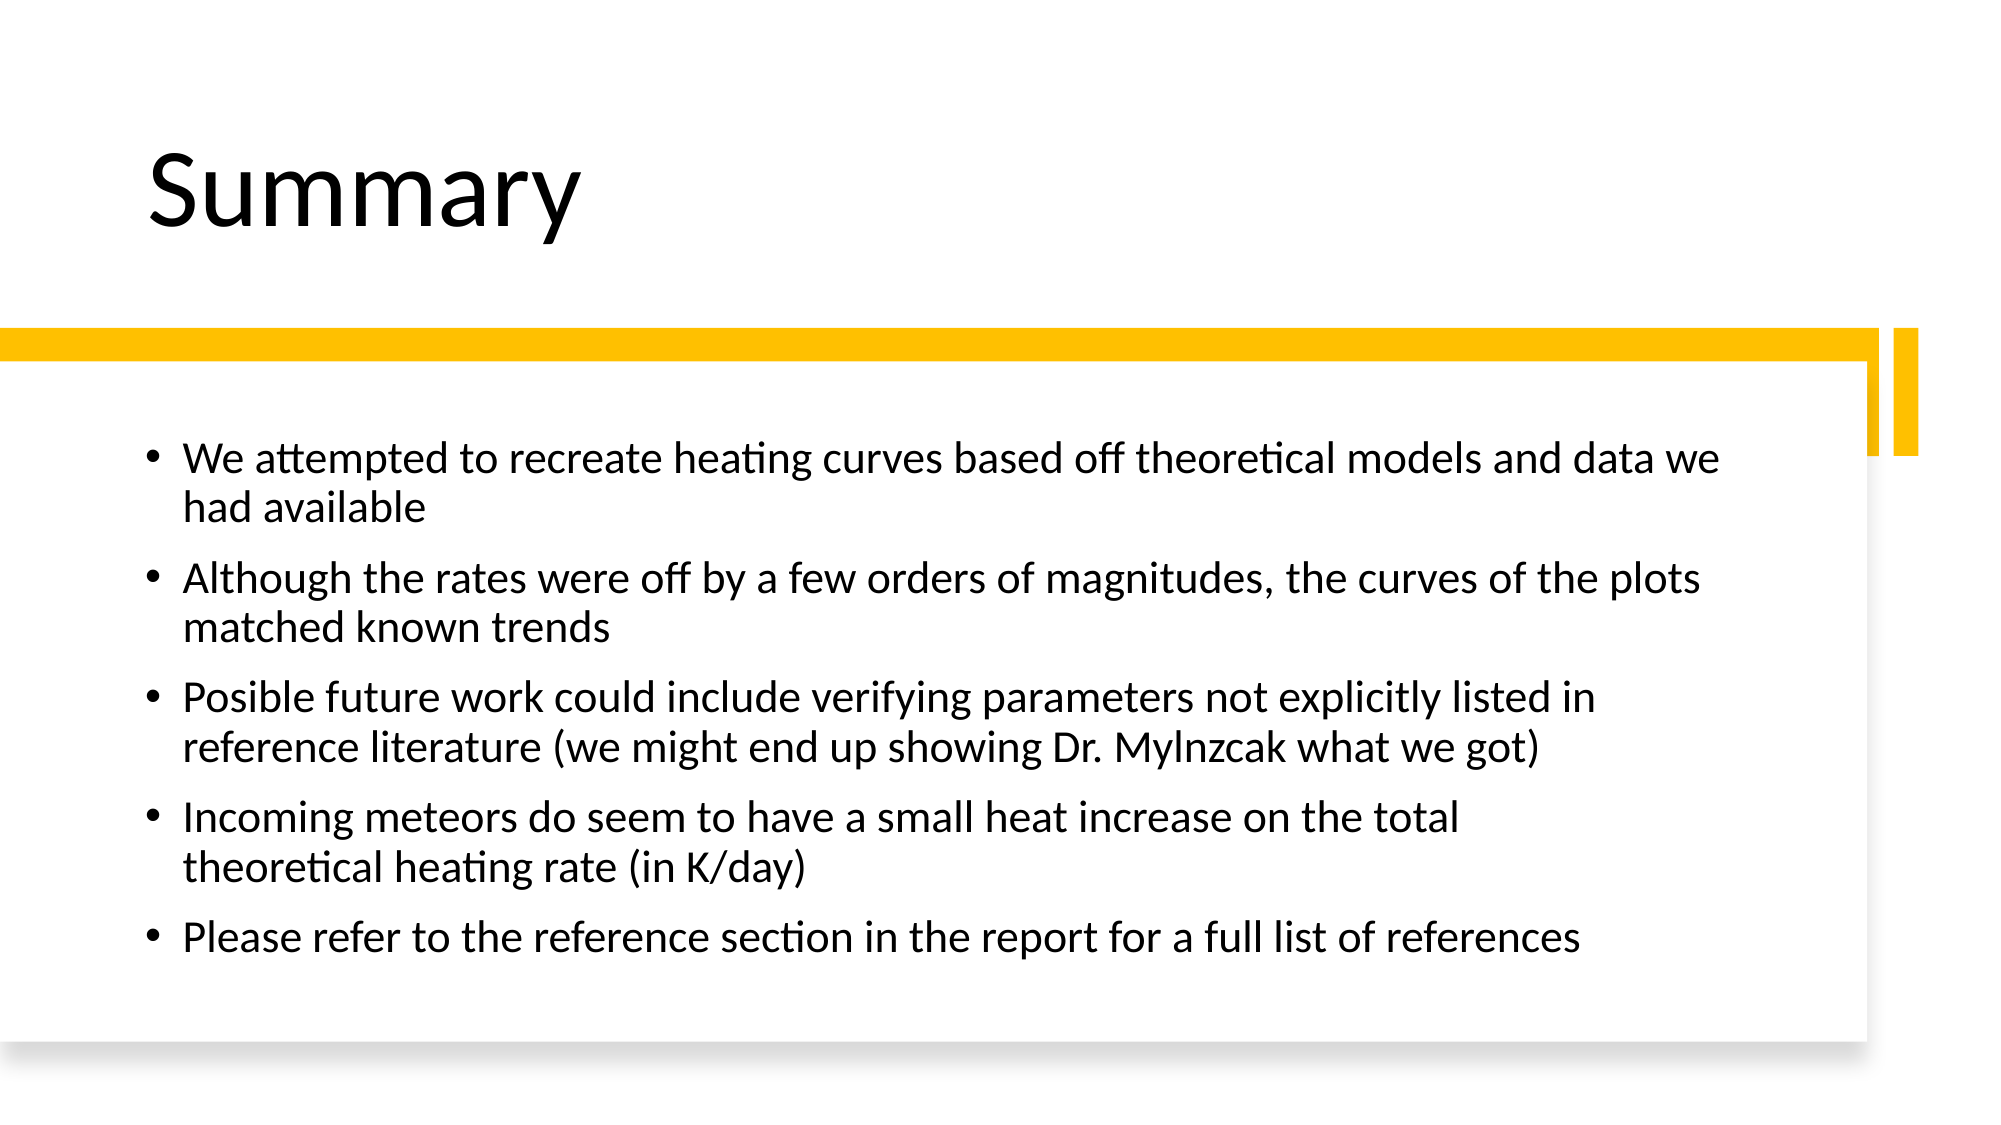

# Summary

We attempted to recreate heating curves based off theoretical models and data we had available
Although the rates were off by a few orders of magnitudes, the curves of the plots matched known trends
Posible future work could include verifying parameters not explicitly listed in reference literature (we might end up showing Dr. Mylnzcak what we got)
Incoming meteors do seem to have a small heat increase on the total theoretical heating rate (in K/day)
Please refer to the reference section in the report for a full list of references